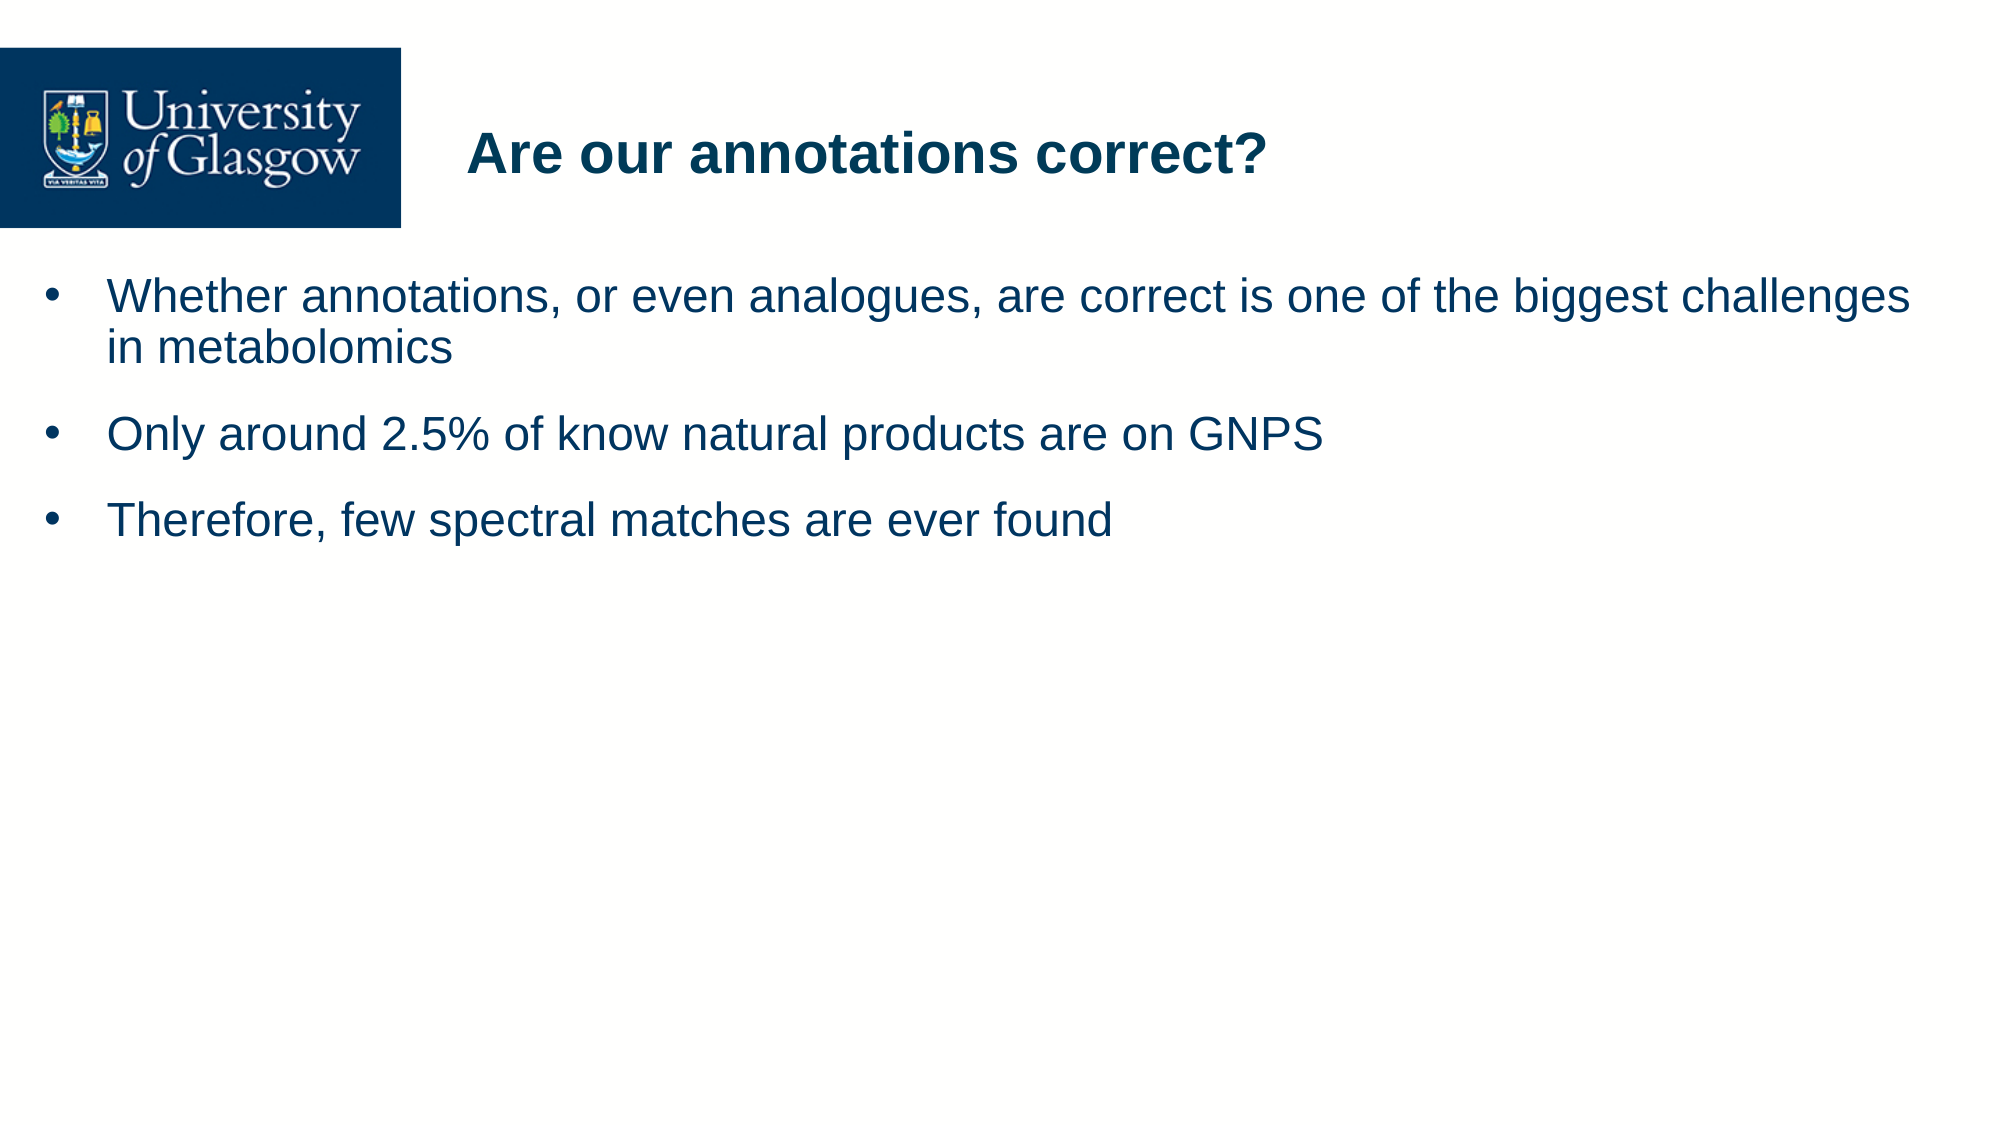

# Are our annotations correct?
Whether annotations, or even analogues, are correct is one of the biggest challenges in metabolomics
Only around 2.5% of know natural products are on GNPS
Therefore, few spectral matches are ever found